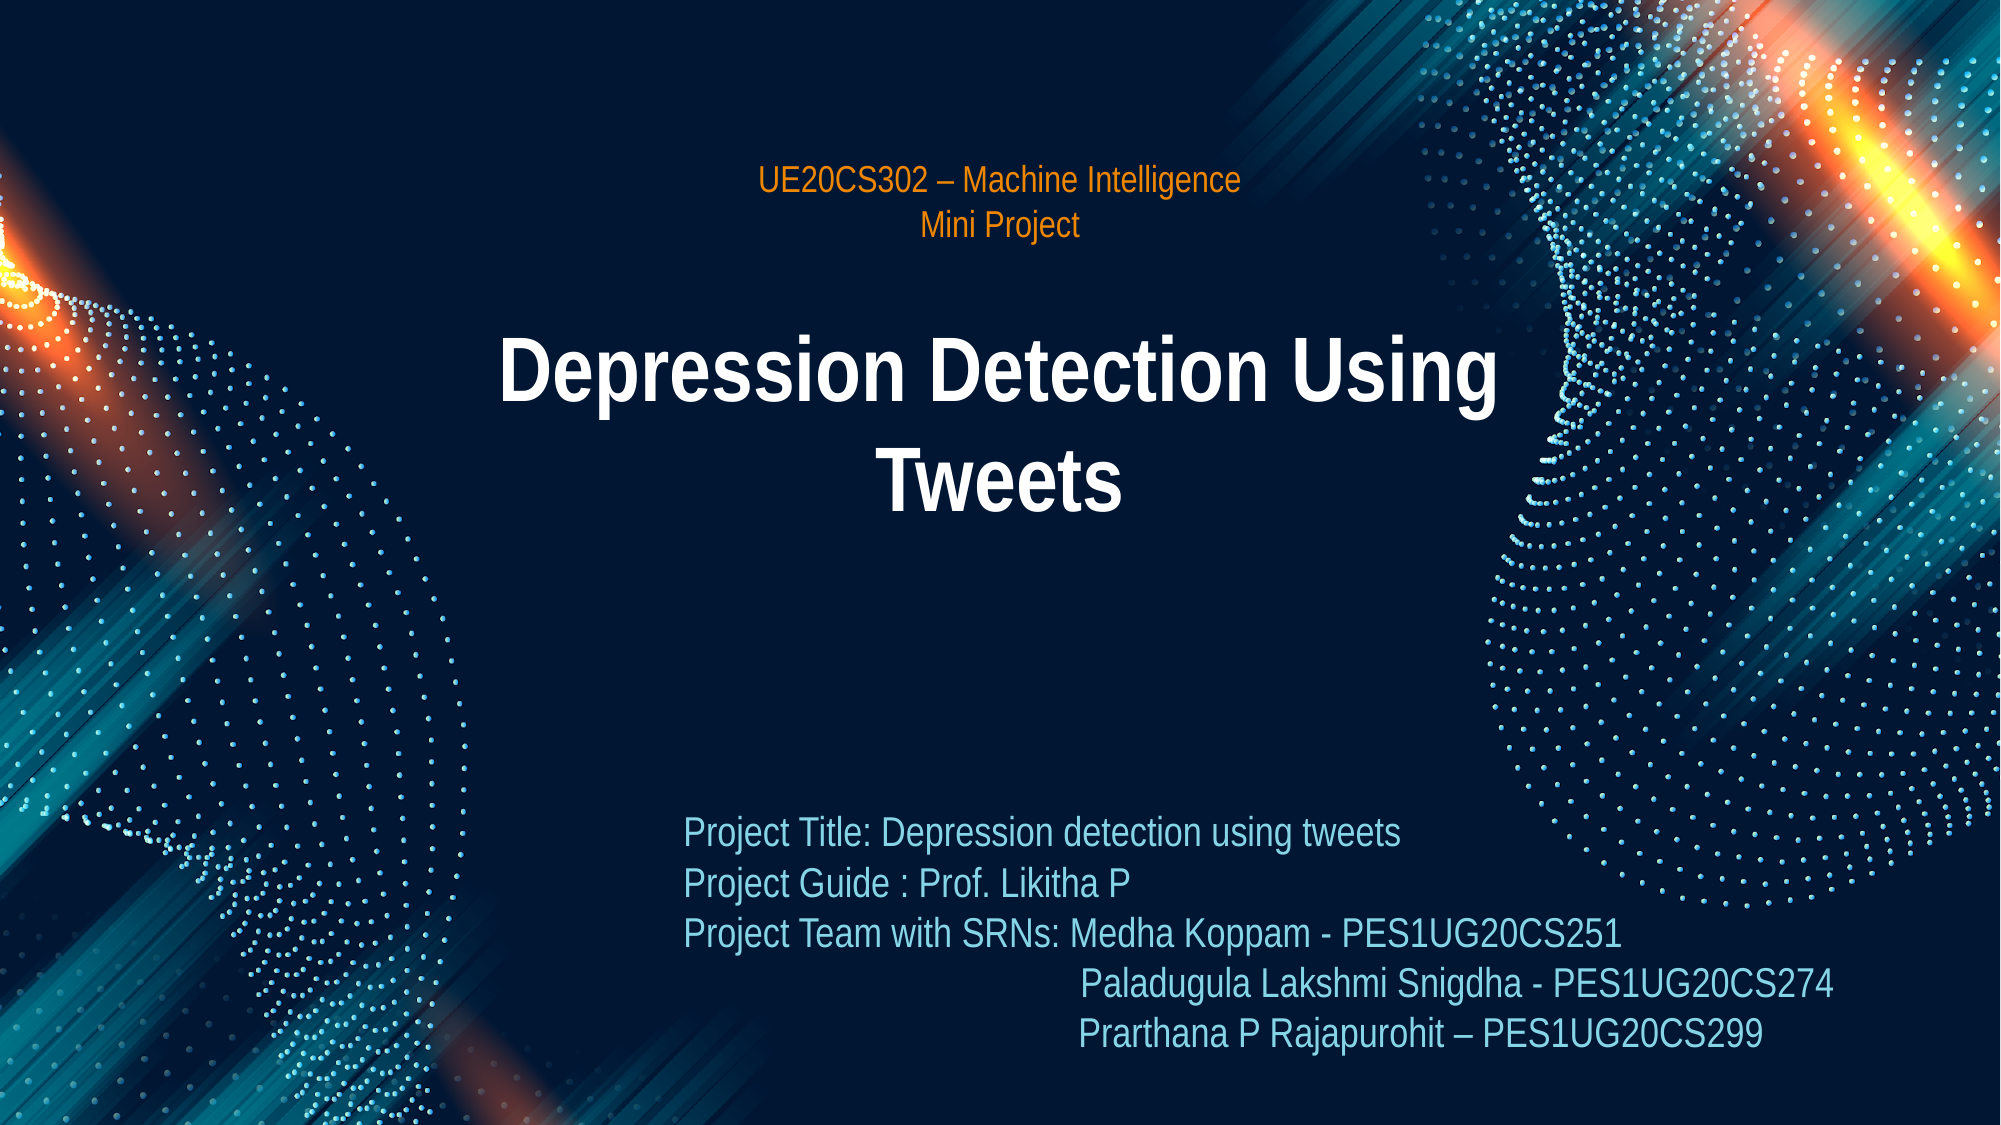

UE20CS302 – Machine Intelligence
Mini Project
# Depression Detection Using Tweets
Project Title: Depression detection using tweets
Project Guide : Prof. Likitha P
Project Team with SRNs: Medha Koppam - PES1UG20CS251
	                          Paladugula Lakshmi Snigdha - PES1UG20CS274
		          Prarthana P Rajapurohit – PES1UG20CS299